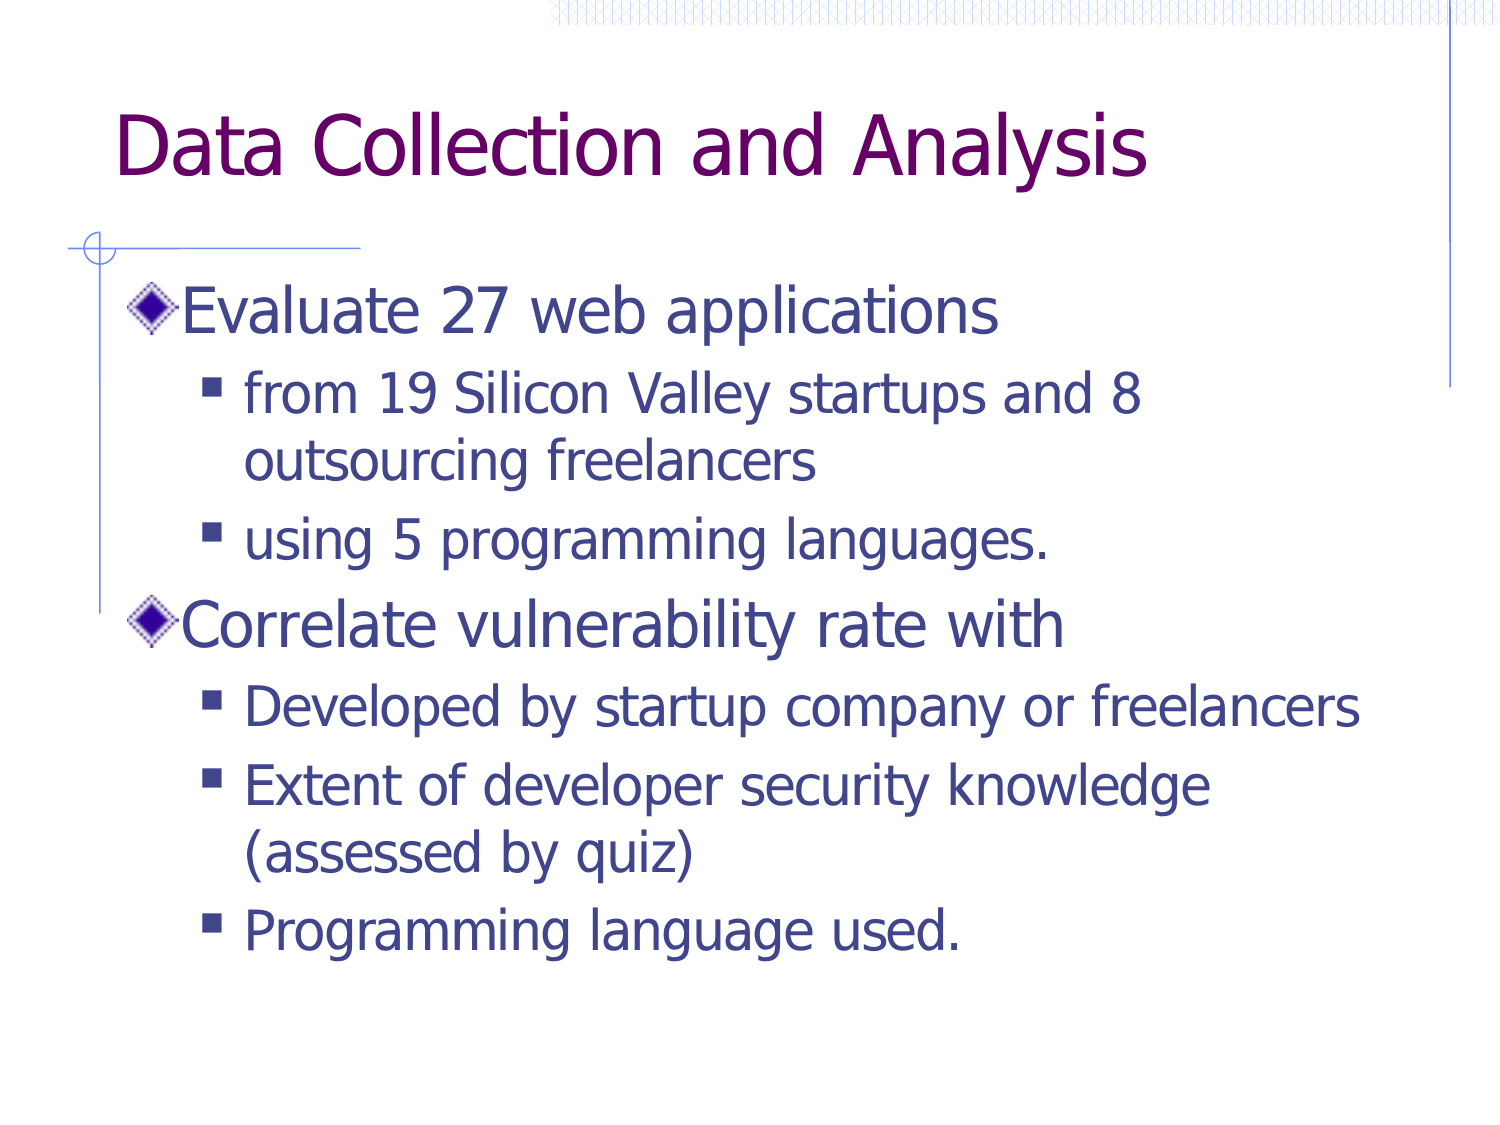

# Data Collection and Analysis
Evaluate 27 web applications
from 19 Silicon Valley startups and 8 outsourcing freelancers
using 5 programming languages.
Correlate vulnerability rate with
Developed by startup company or freelancers
Extent of developer security knowledge (assessed by quiz)
Programming language used.